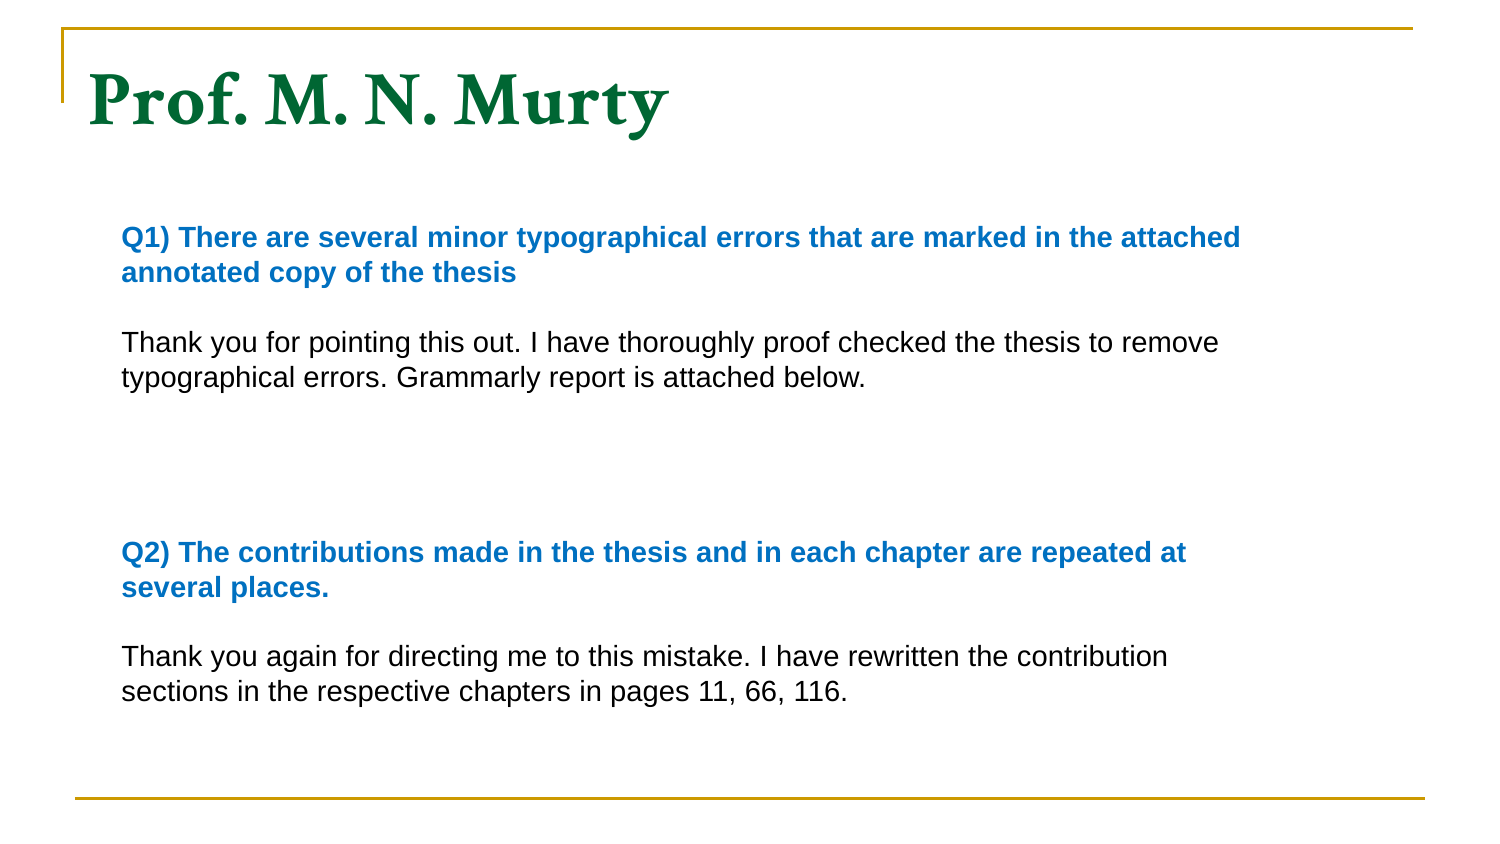

# Prof. M. N. Murty
Q1) There are several minor typographical errors that are marked in the attached annotated copy of the thesis

Thank you for pointing this out. I have thoroughly proof checked the thesis to remove typographical errors. Grammarly report is attached below.

Q2) The contributions made in the thesis and in each chapter are repeated at several places.

Thank you again for directing me to this mistake. I have rewritten the contribution sections in the respective chapters in pages 11, 66, 116.